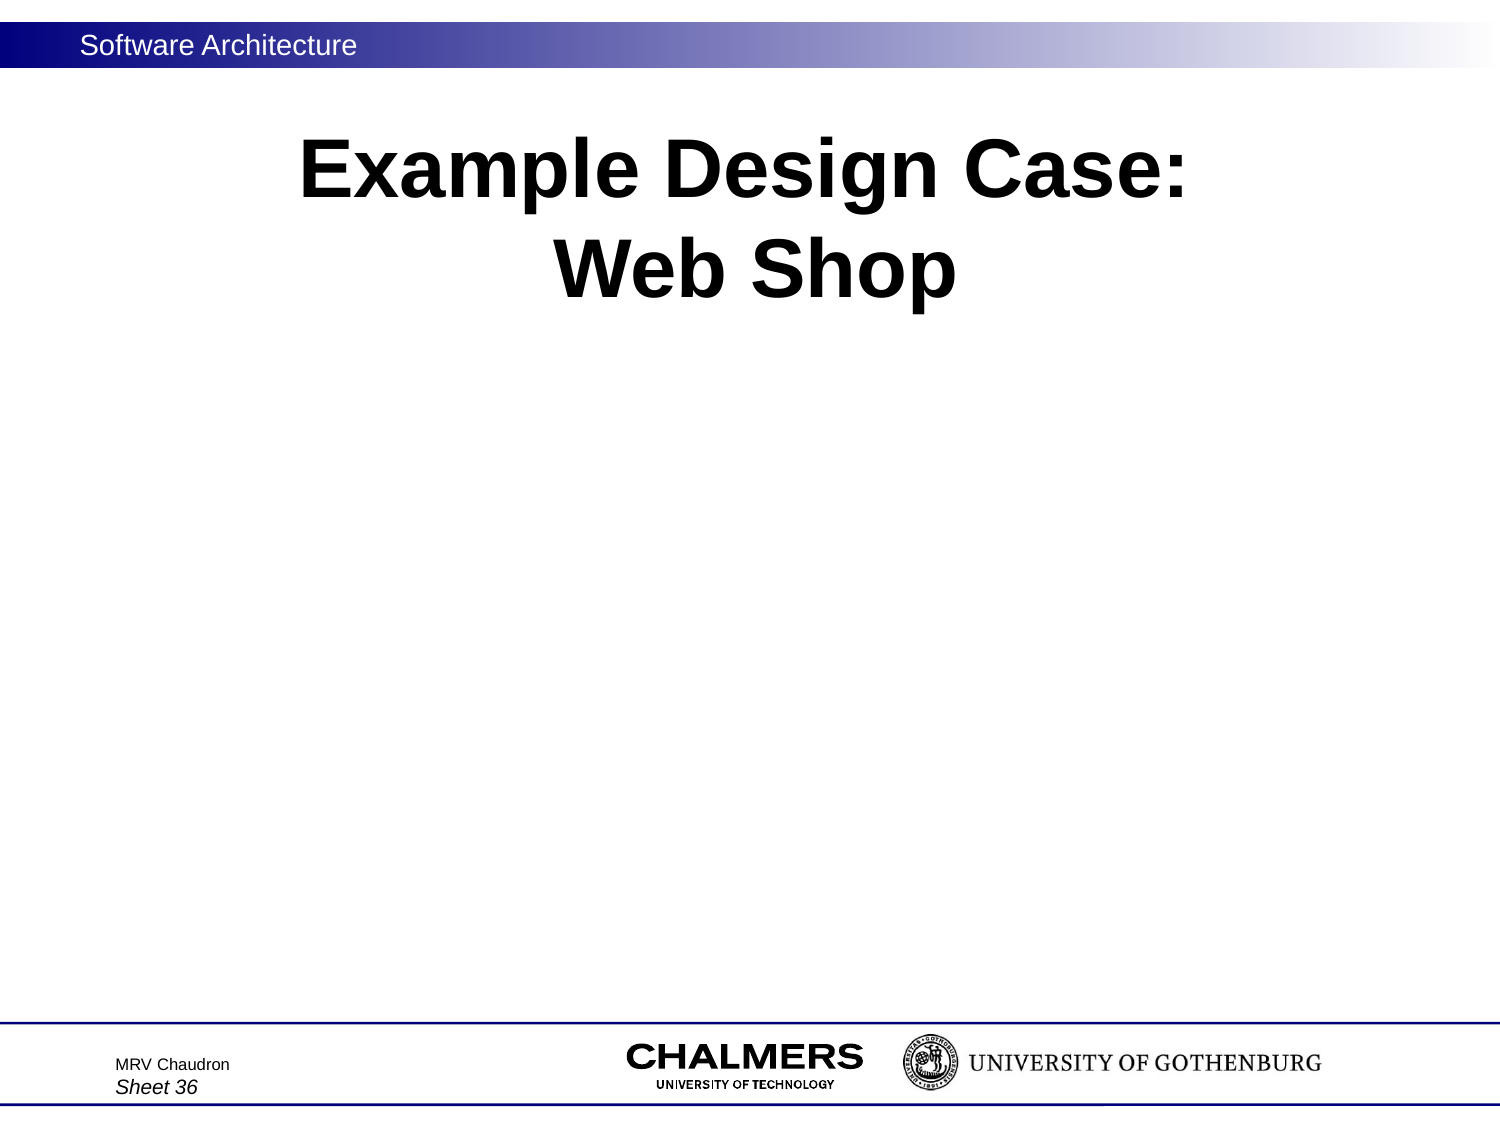

# Example Design Case: Web Shop
MRV Chaudron
Sheet 36